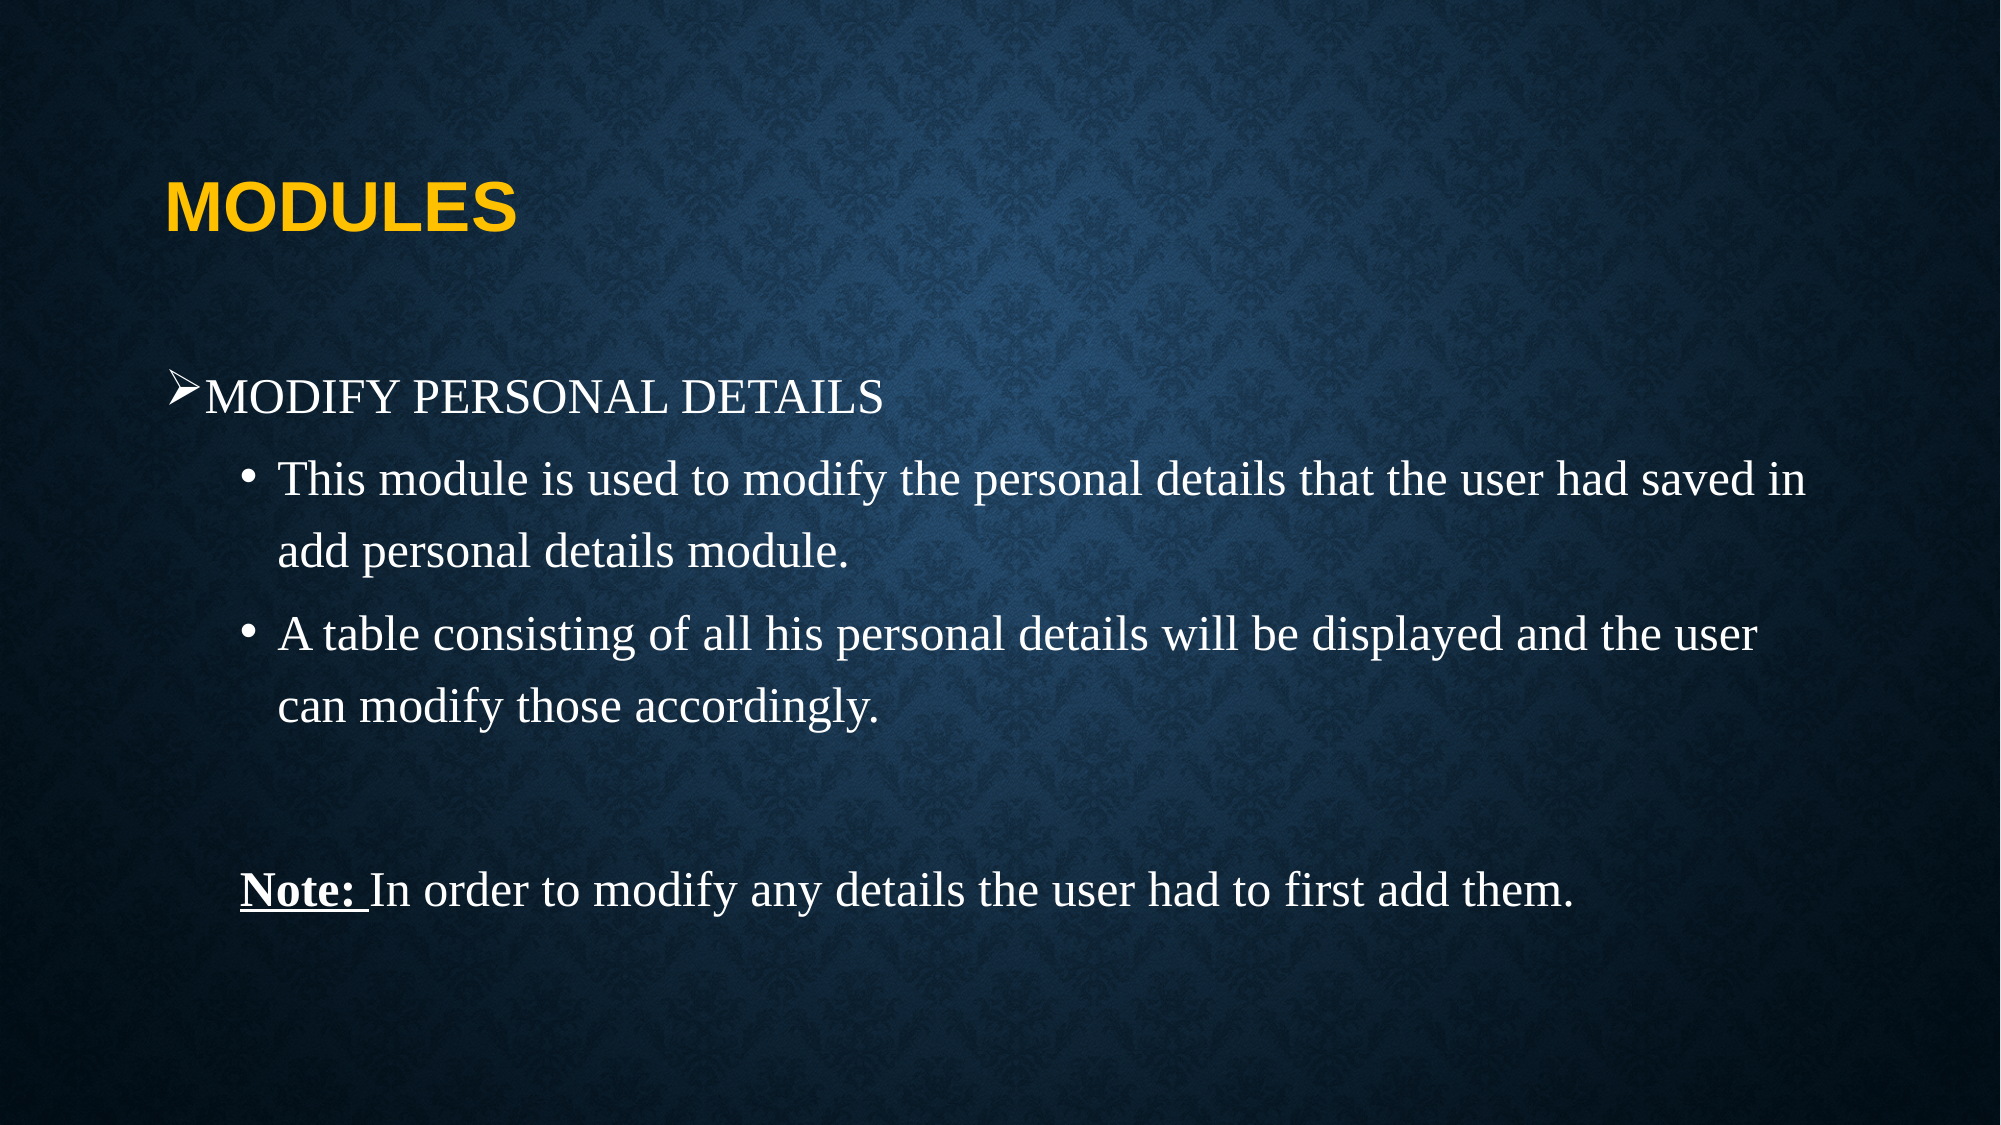

# MODULES
MODIFY PERSONAL DETAILS
This module is used to modify the personal details that the user had saved in add personal details module.
A table consisting of all his personal details will be displayed and the user can modify those accordingly.

Note: In order to modify any details the user had to first add them.